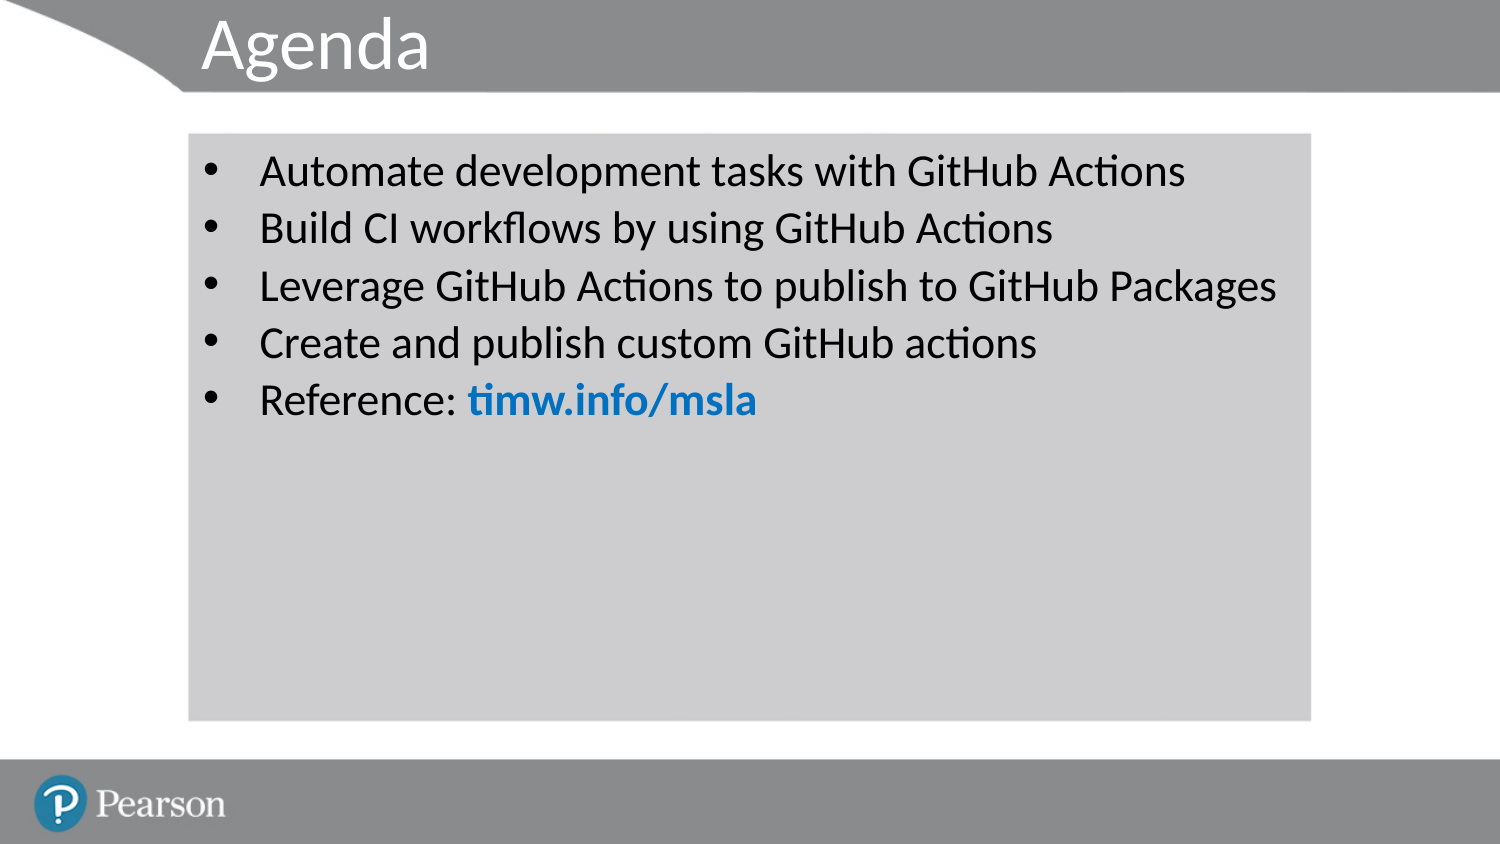

# Agenda
Automate development tasks with GitHub Actions
Build CI workflows by using GitHub Actions
Leverage GitHub Actions to publish to GitHub Packages
Create and publish custom GitHub actions
Reference: timw.info/msla